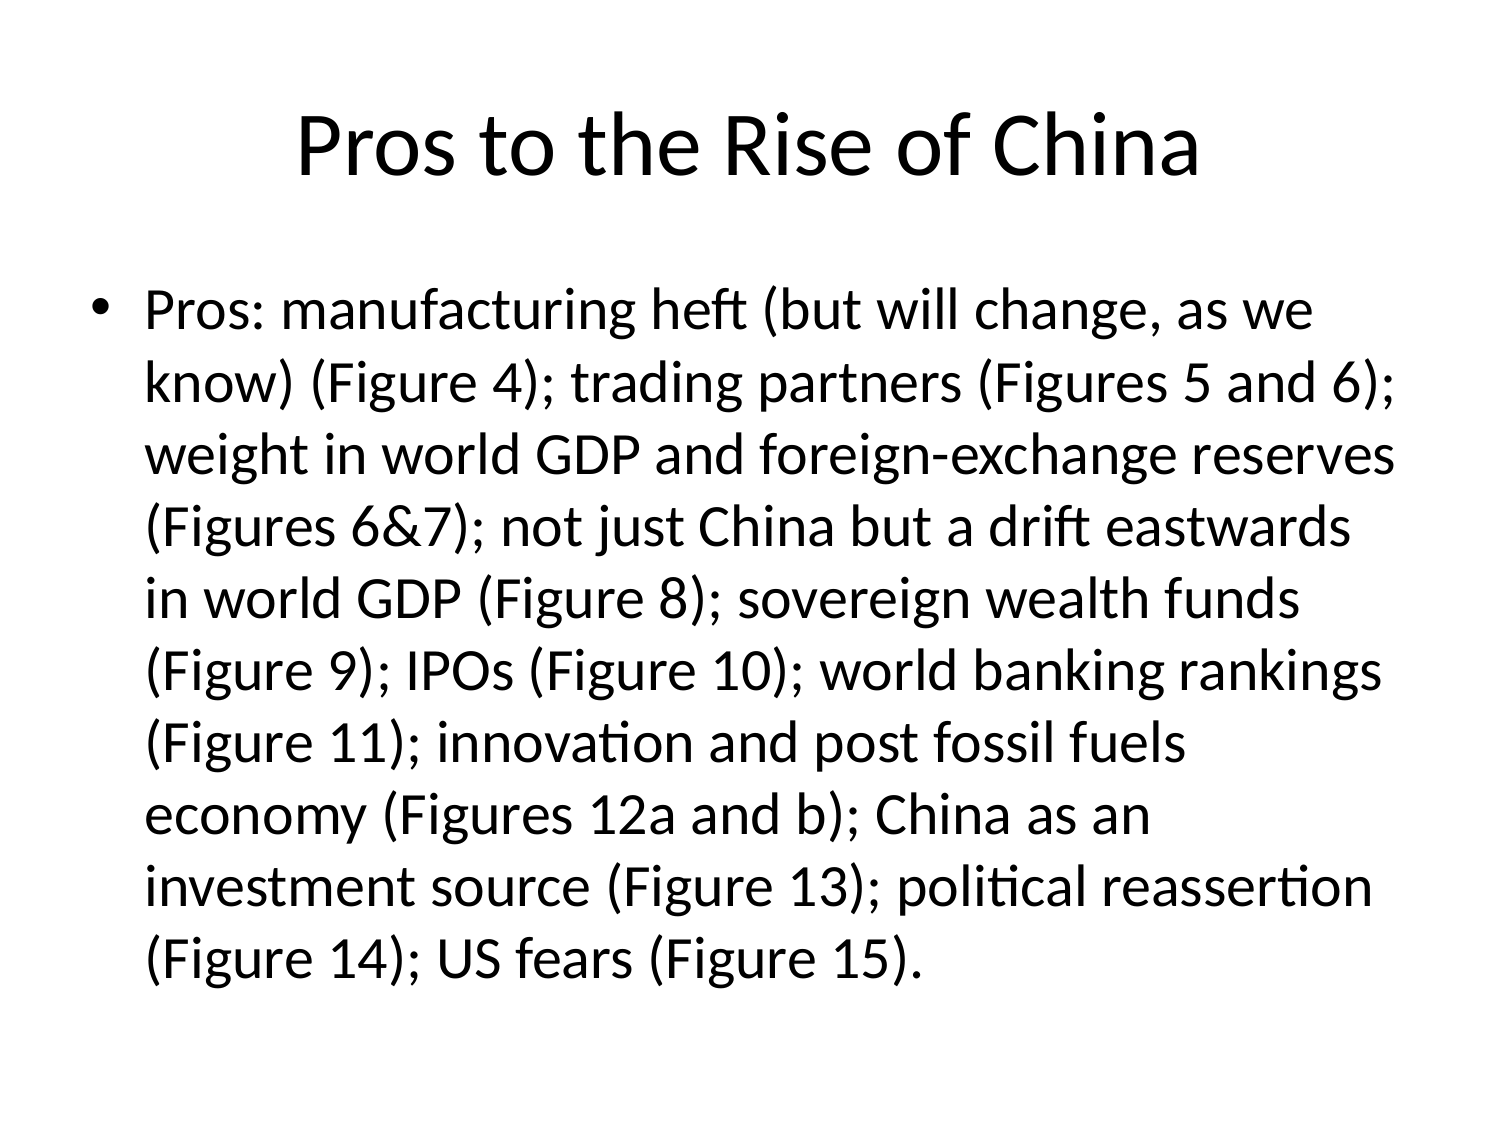

# Pros to the Rise of China
Pros: manufacturing heft (but will change, as we know) (Figure 4); trading partners (Figures 5 and 6); weight in world GDP and foreign-exchange reserves (Figures 6&7); not just China but a drift eastwards in world GDP (Figure 8); sovereign wealth funds (Figure 9); IPOs (Figure 10); world banking rankings (Figure 11); innovation and post fossil fuels economy (Figures 12a and b); China as an investment source (Figure 13); political reassertion (Figure 14); US fears (Figure 15).